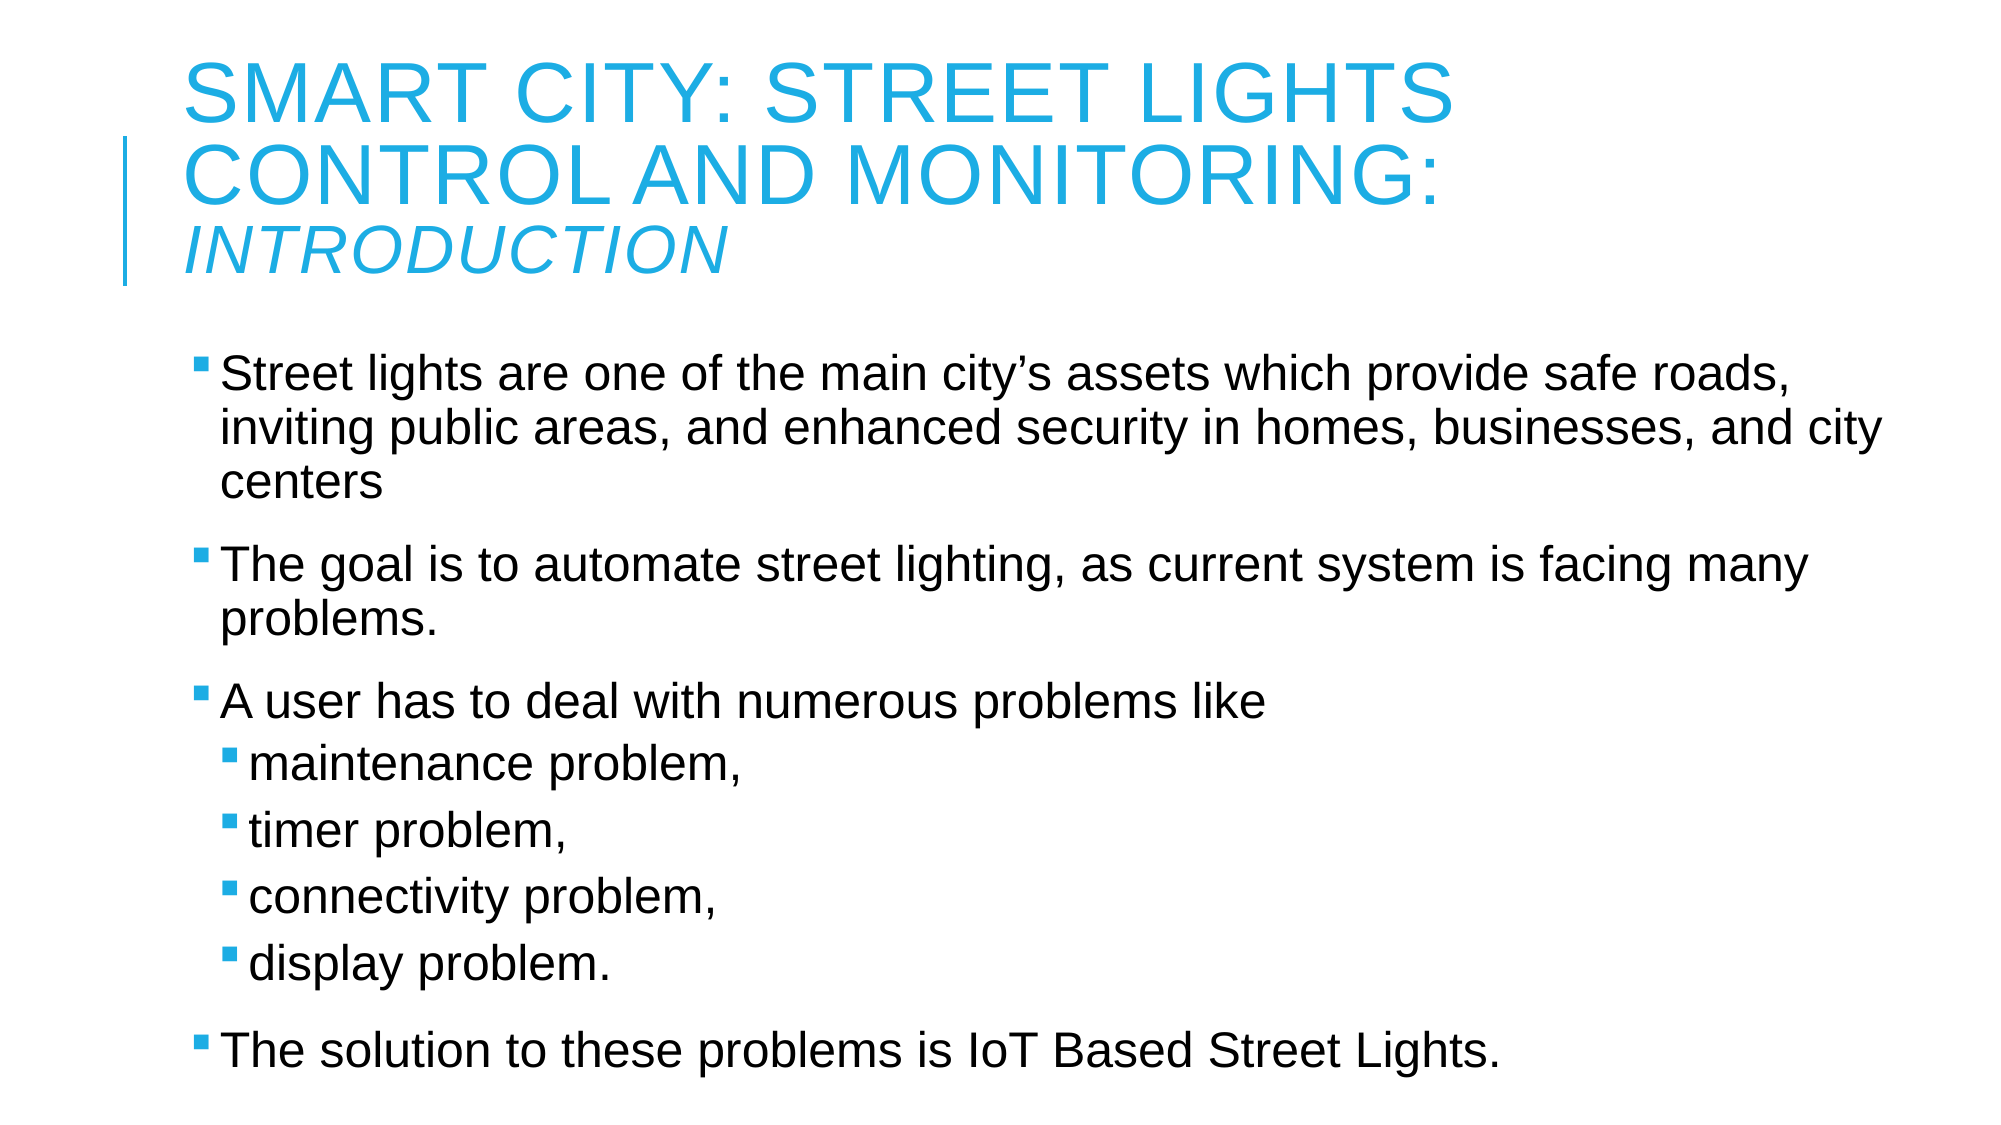

# Smart City: Street Lights Control and Monitoring: Introduction
Street lights are one of the main city’s assets which provide safe roads, inviting public areas, and enhanced security in homes, businesses, and city centers
The goal is to automate street lighting, as current system is facing many problems.
A user has to deal with numerous problems like
maintenance problem,
timer problem,
connectivity problem,
display problem.
The solution to these problems is IoT Based Street Lights.